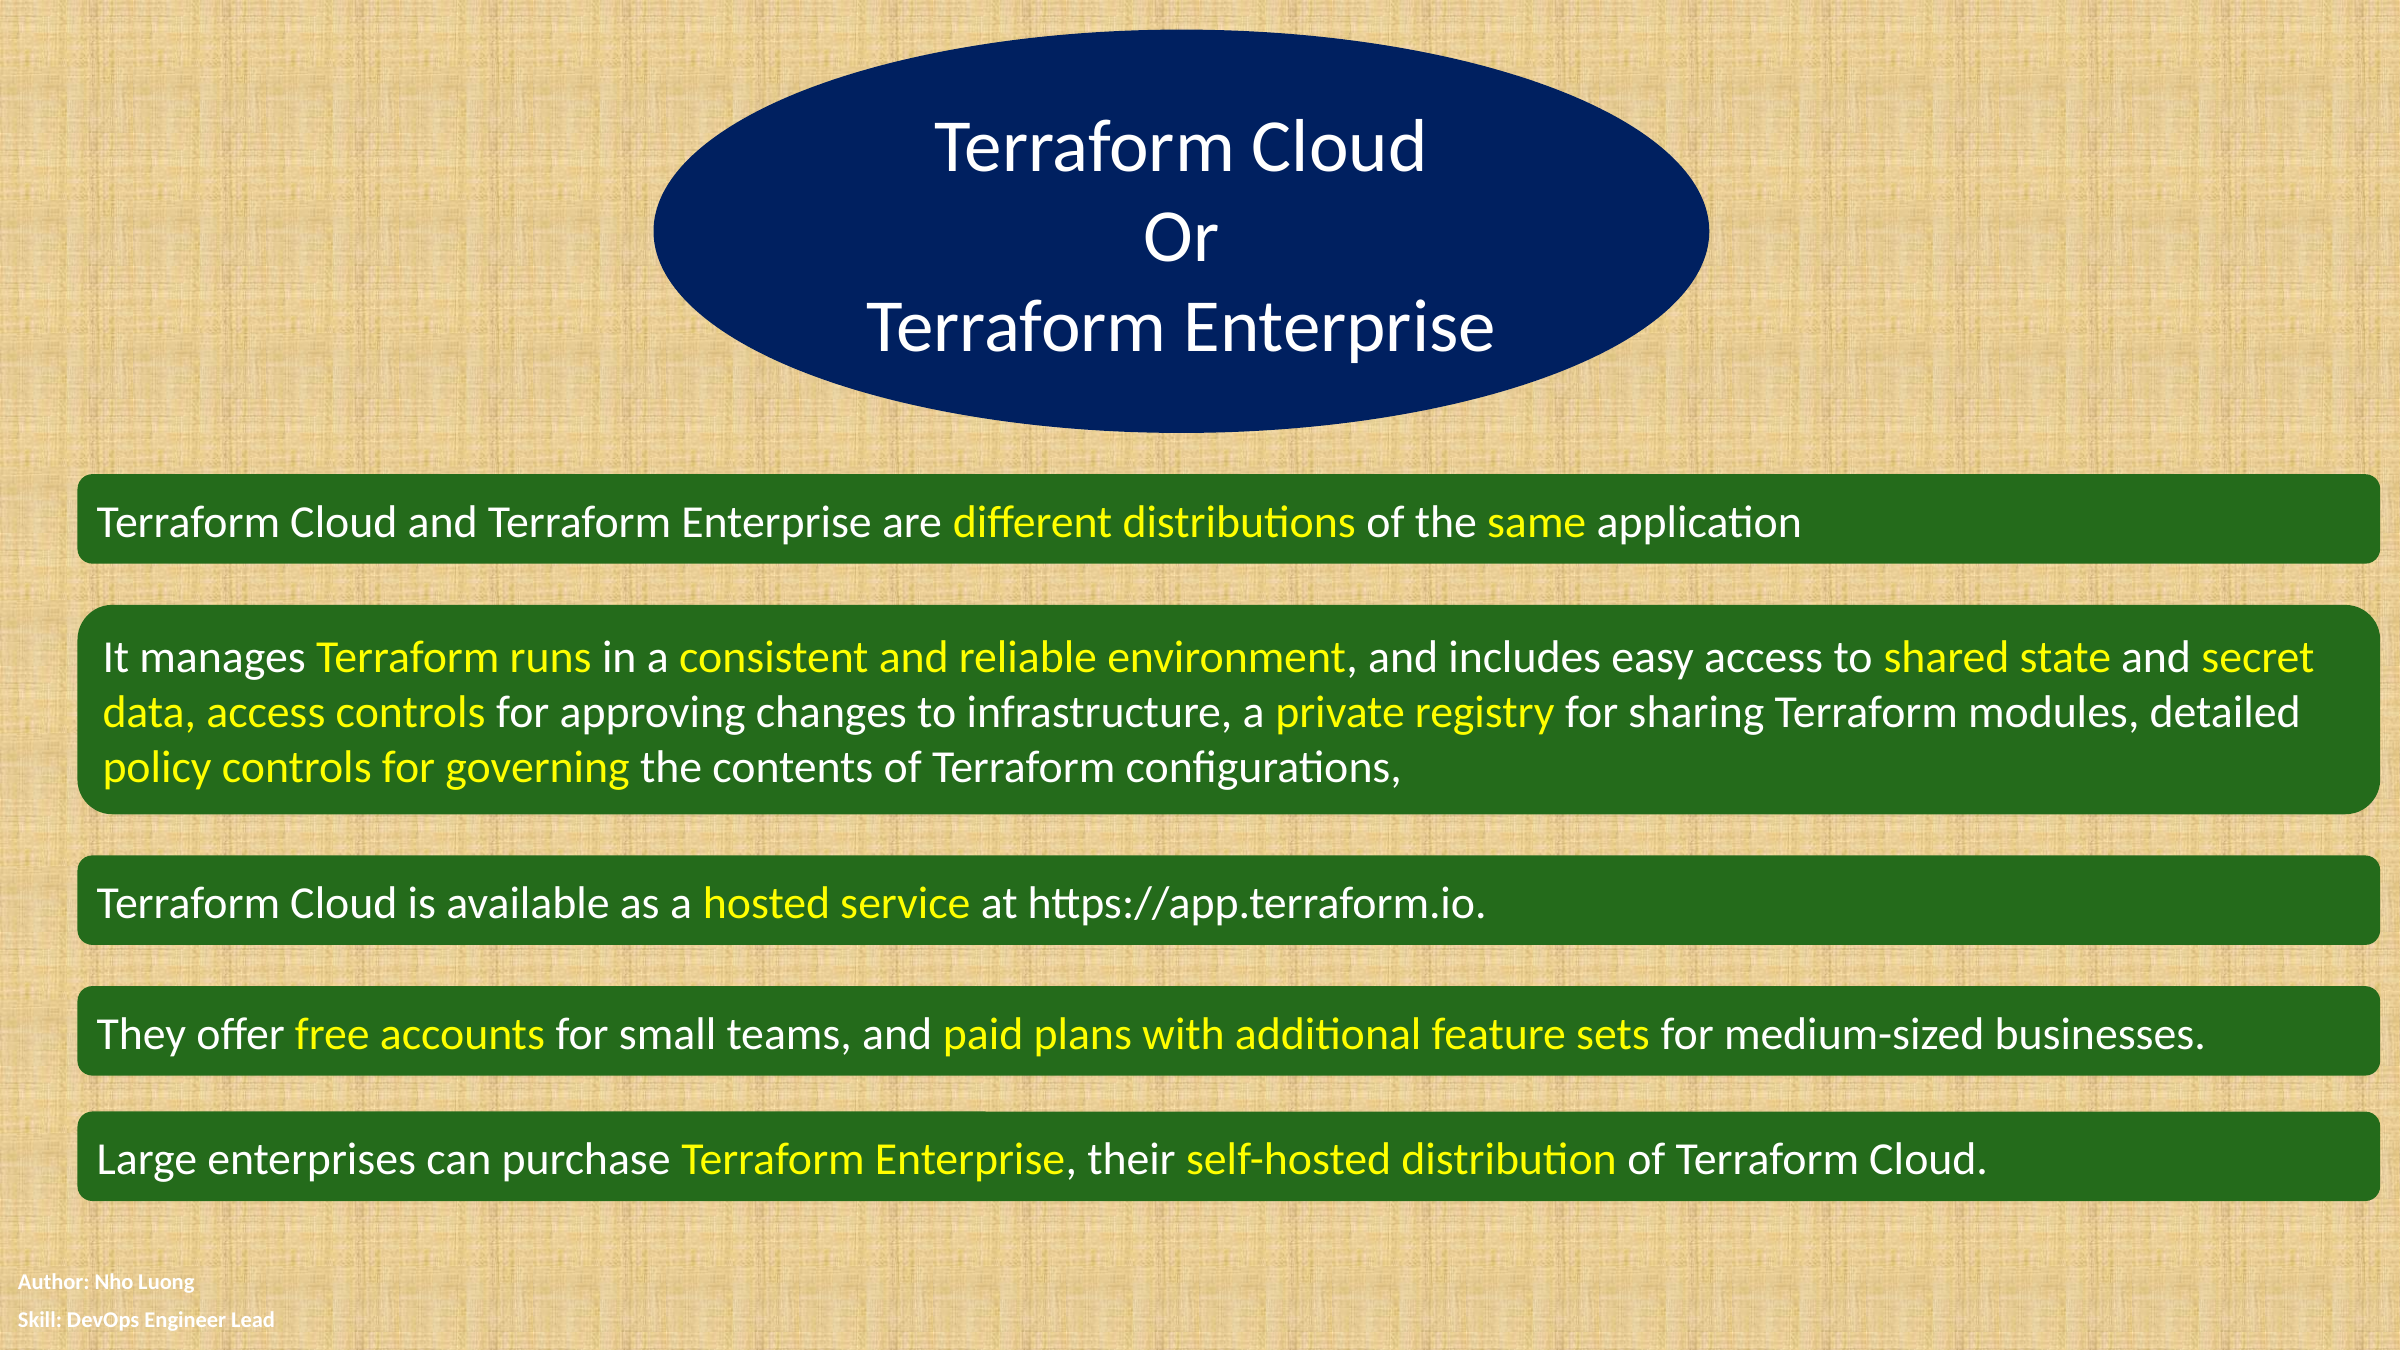

Terraform Cloud
Or
Terraform Enterprise
Terraform Cloud and Terraform Enterprise are different distributions of the same application
It manages Terraform runs in a consistent and reliable environment, and includes easy access to shared state and secret data, access controls for approving changes to infrastructure, a private registry for sharing Terraform modules, detailed policy controls for governing the contents of Terraform configurations,
Terraform Cloud is available as a hosted service at https://app.terraform.io.
They offer free accounts for small teams, and paid plans with additional feature sets for medium-sized businesses.
Large enterprises can purchase Terraform Enterprise, their self-hosted distribution of Terraform Cloud.
Author: Nho Luong
Skill: DevOps Engineer Lead